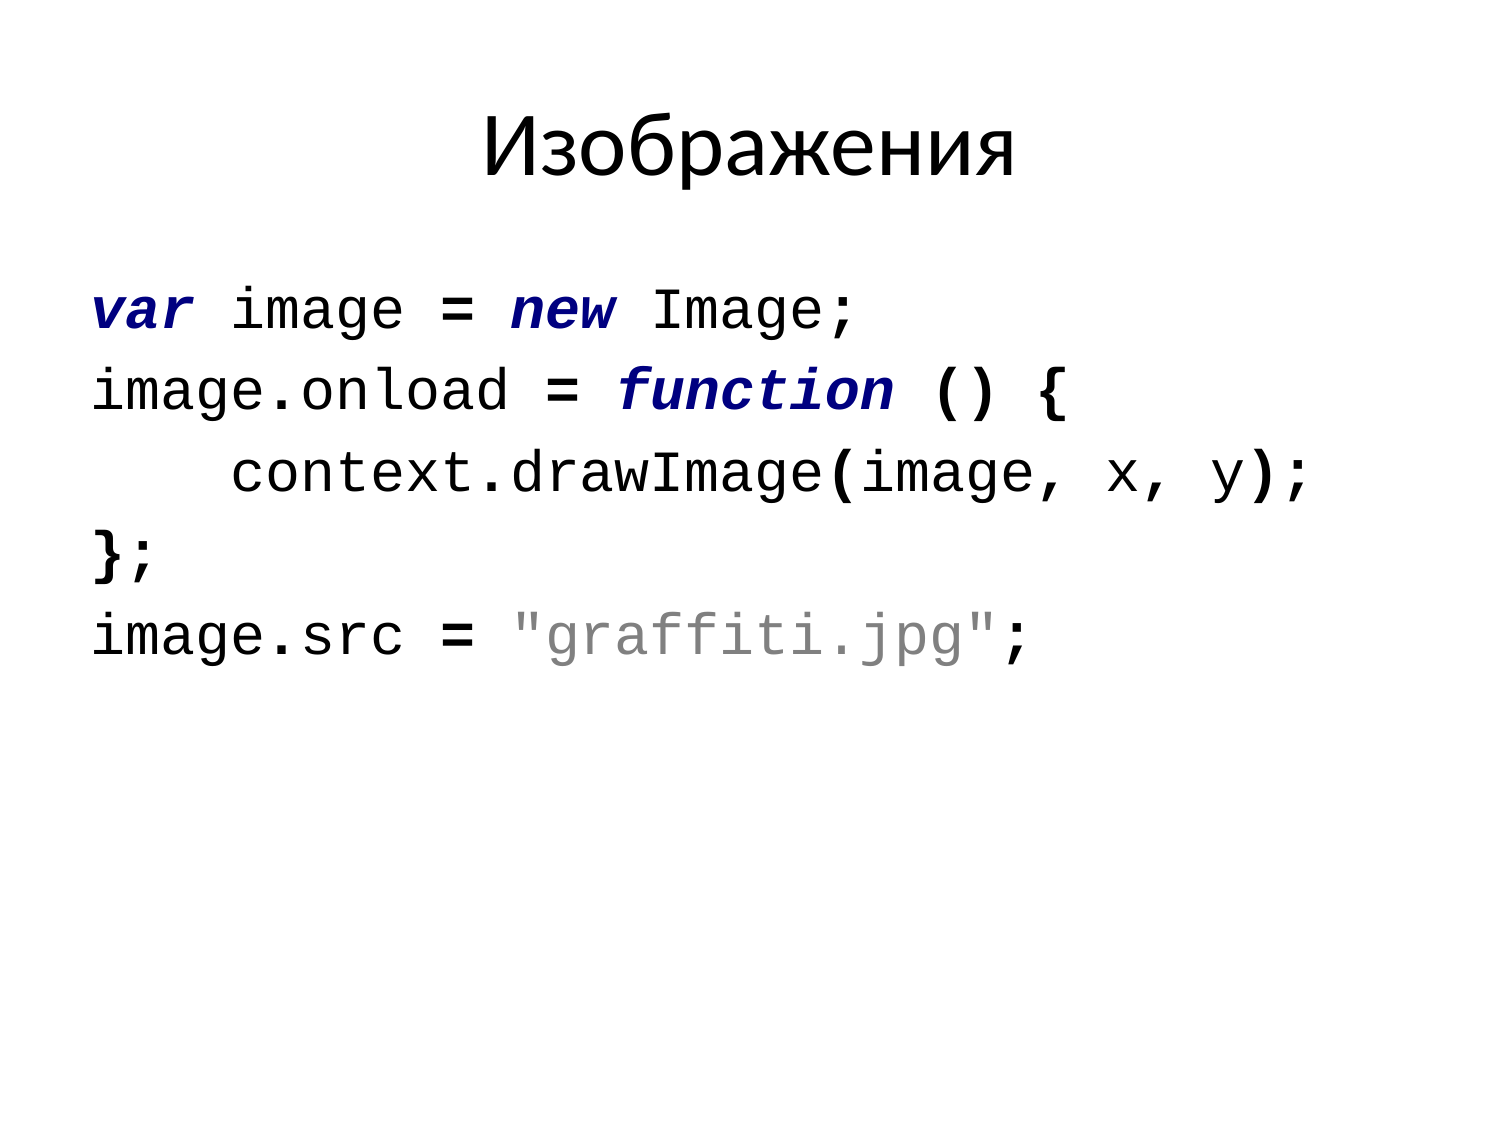

# Изображения
var image = new Image;
image.onload = function () {
    context.drawImage(image, x, y);
};
image.src = "graffiti.jpg";